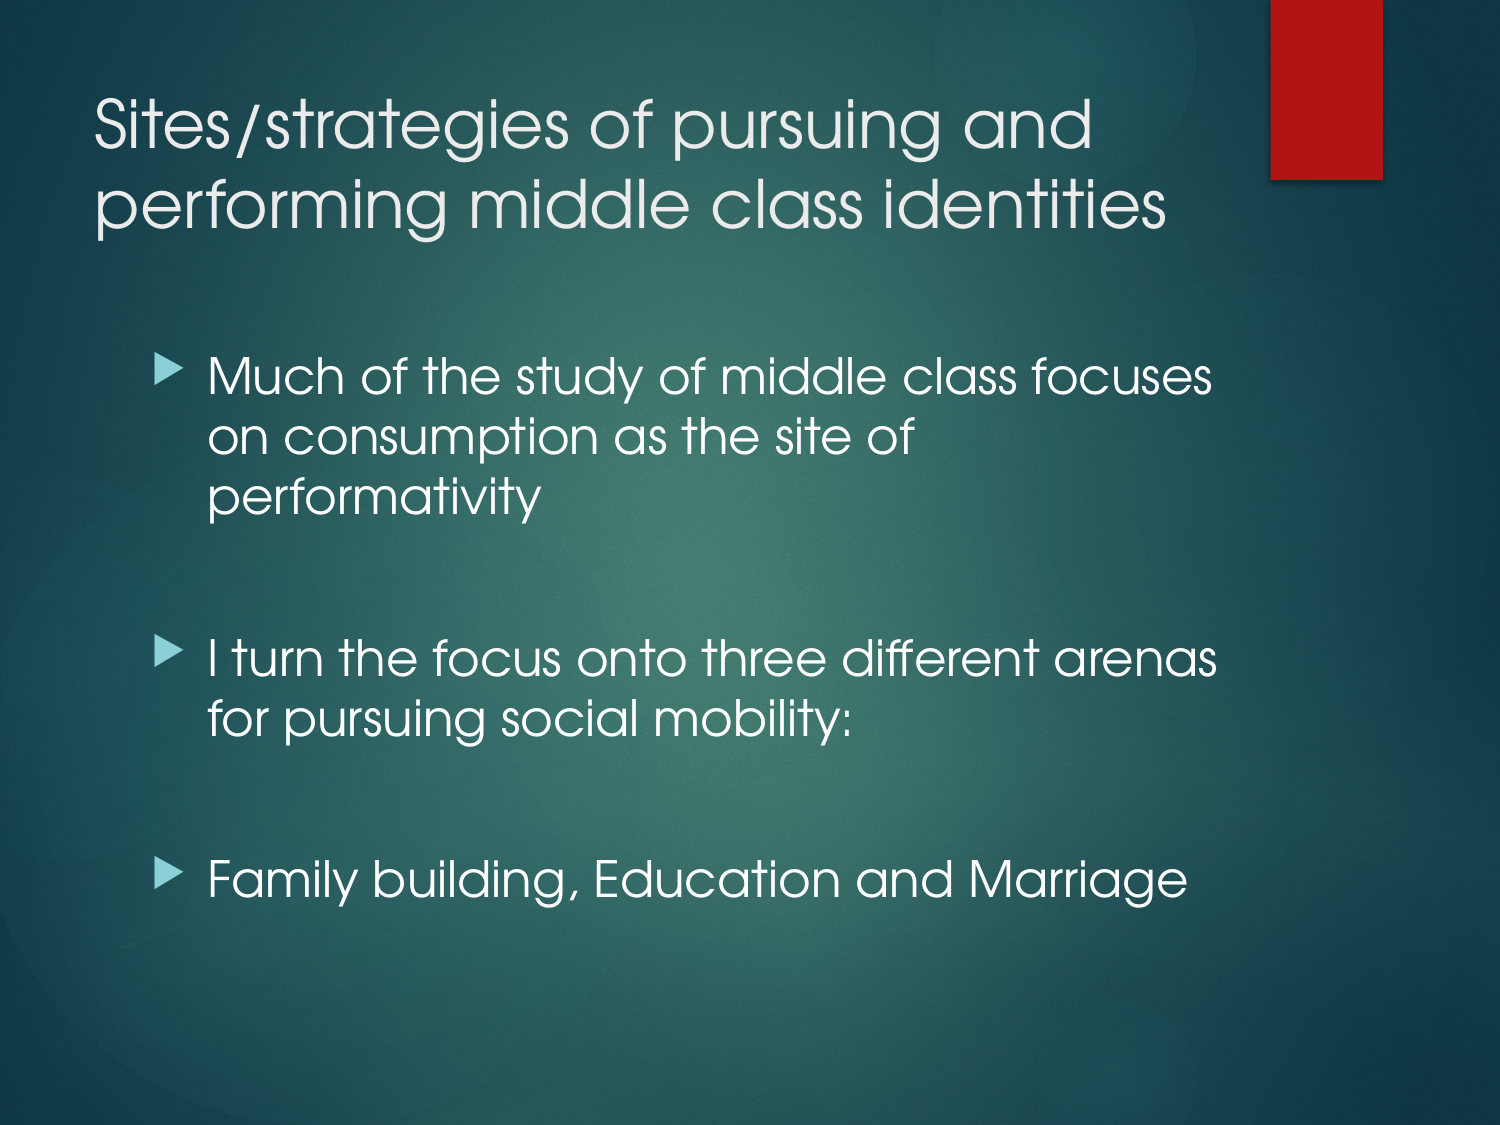

# Sites/strategies of pursuing and performing middle class identities
Much of the study of middle class focuses on consumption as the site of performativity

I turn the focus onto three different arenas for pursuing social mobility:

Family building, Education and Marriage